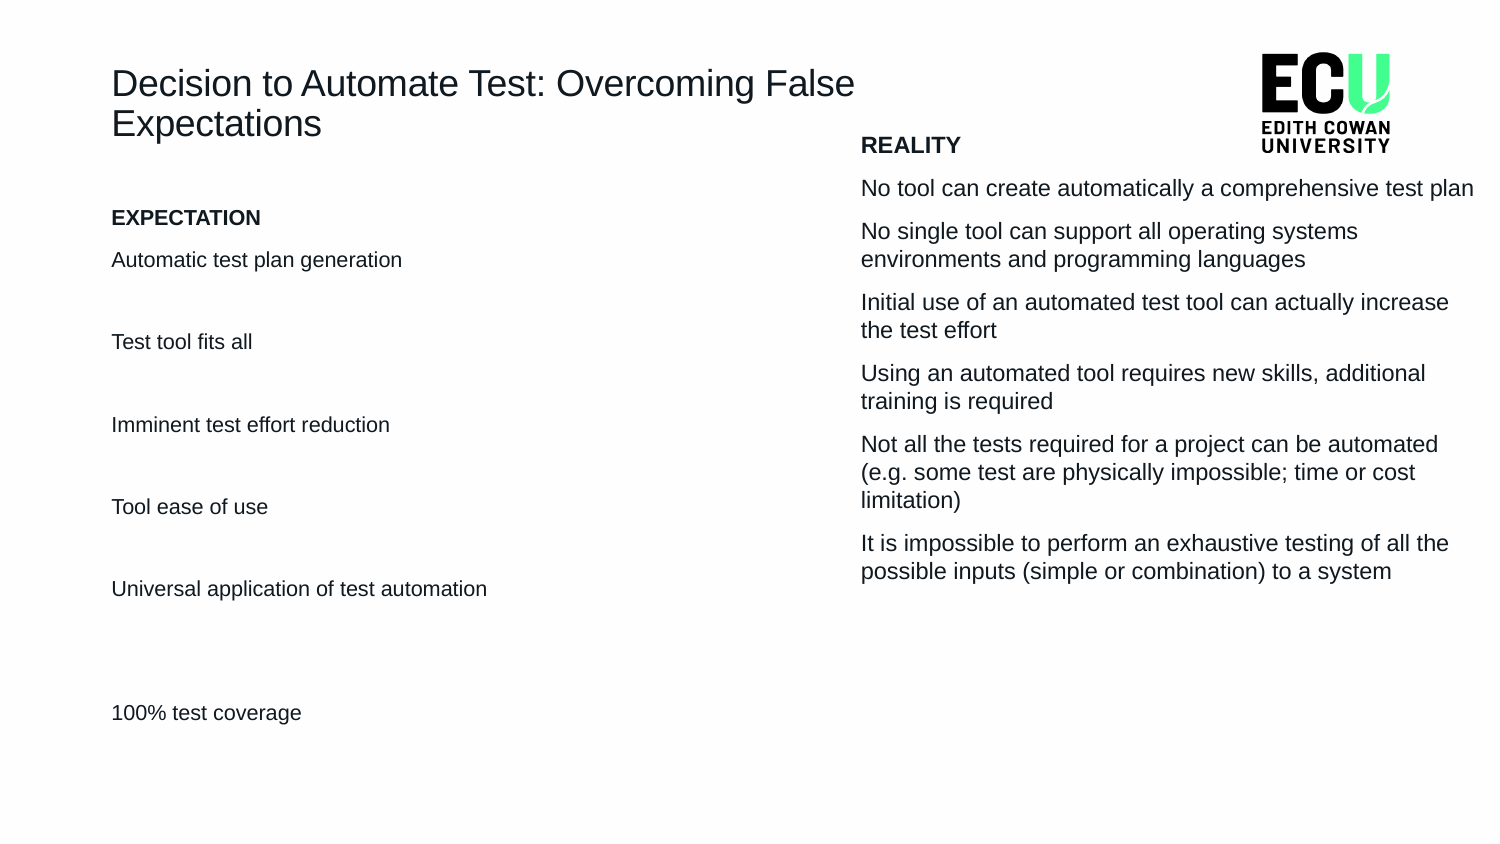

8 / Ropota Andrei / Automated Testing /

# Decision to Automate Test: Overcoming False Expectations
REALITY
No tool can create automatically a comprehensive test plan
No single tool can support all operating systems environments and programming languages
Initial use of an automated test tool can actually increase the test effort
Using an automated tool requires new skills, additional training is required
Not all the tests required for a project can be automated (e.g. some test are physically impossible; time or cost limitation)
It is impossible to perform an exhaustive testing of all the possible inputs (simple or combination) to a system

EXPECTATION
Automatic test plan generation

Test tool fits all

Imminent test effort reduction

Tool ease of use

Universal application of test automation

100% test coverage